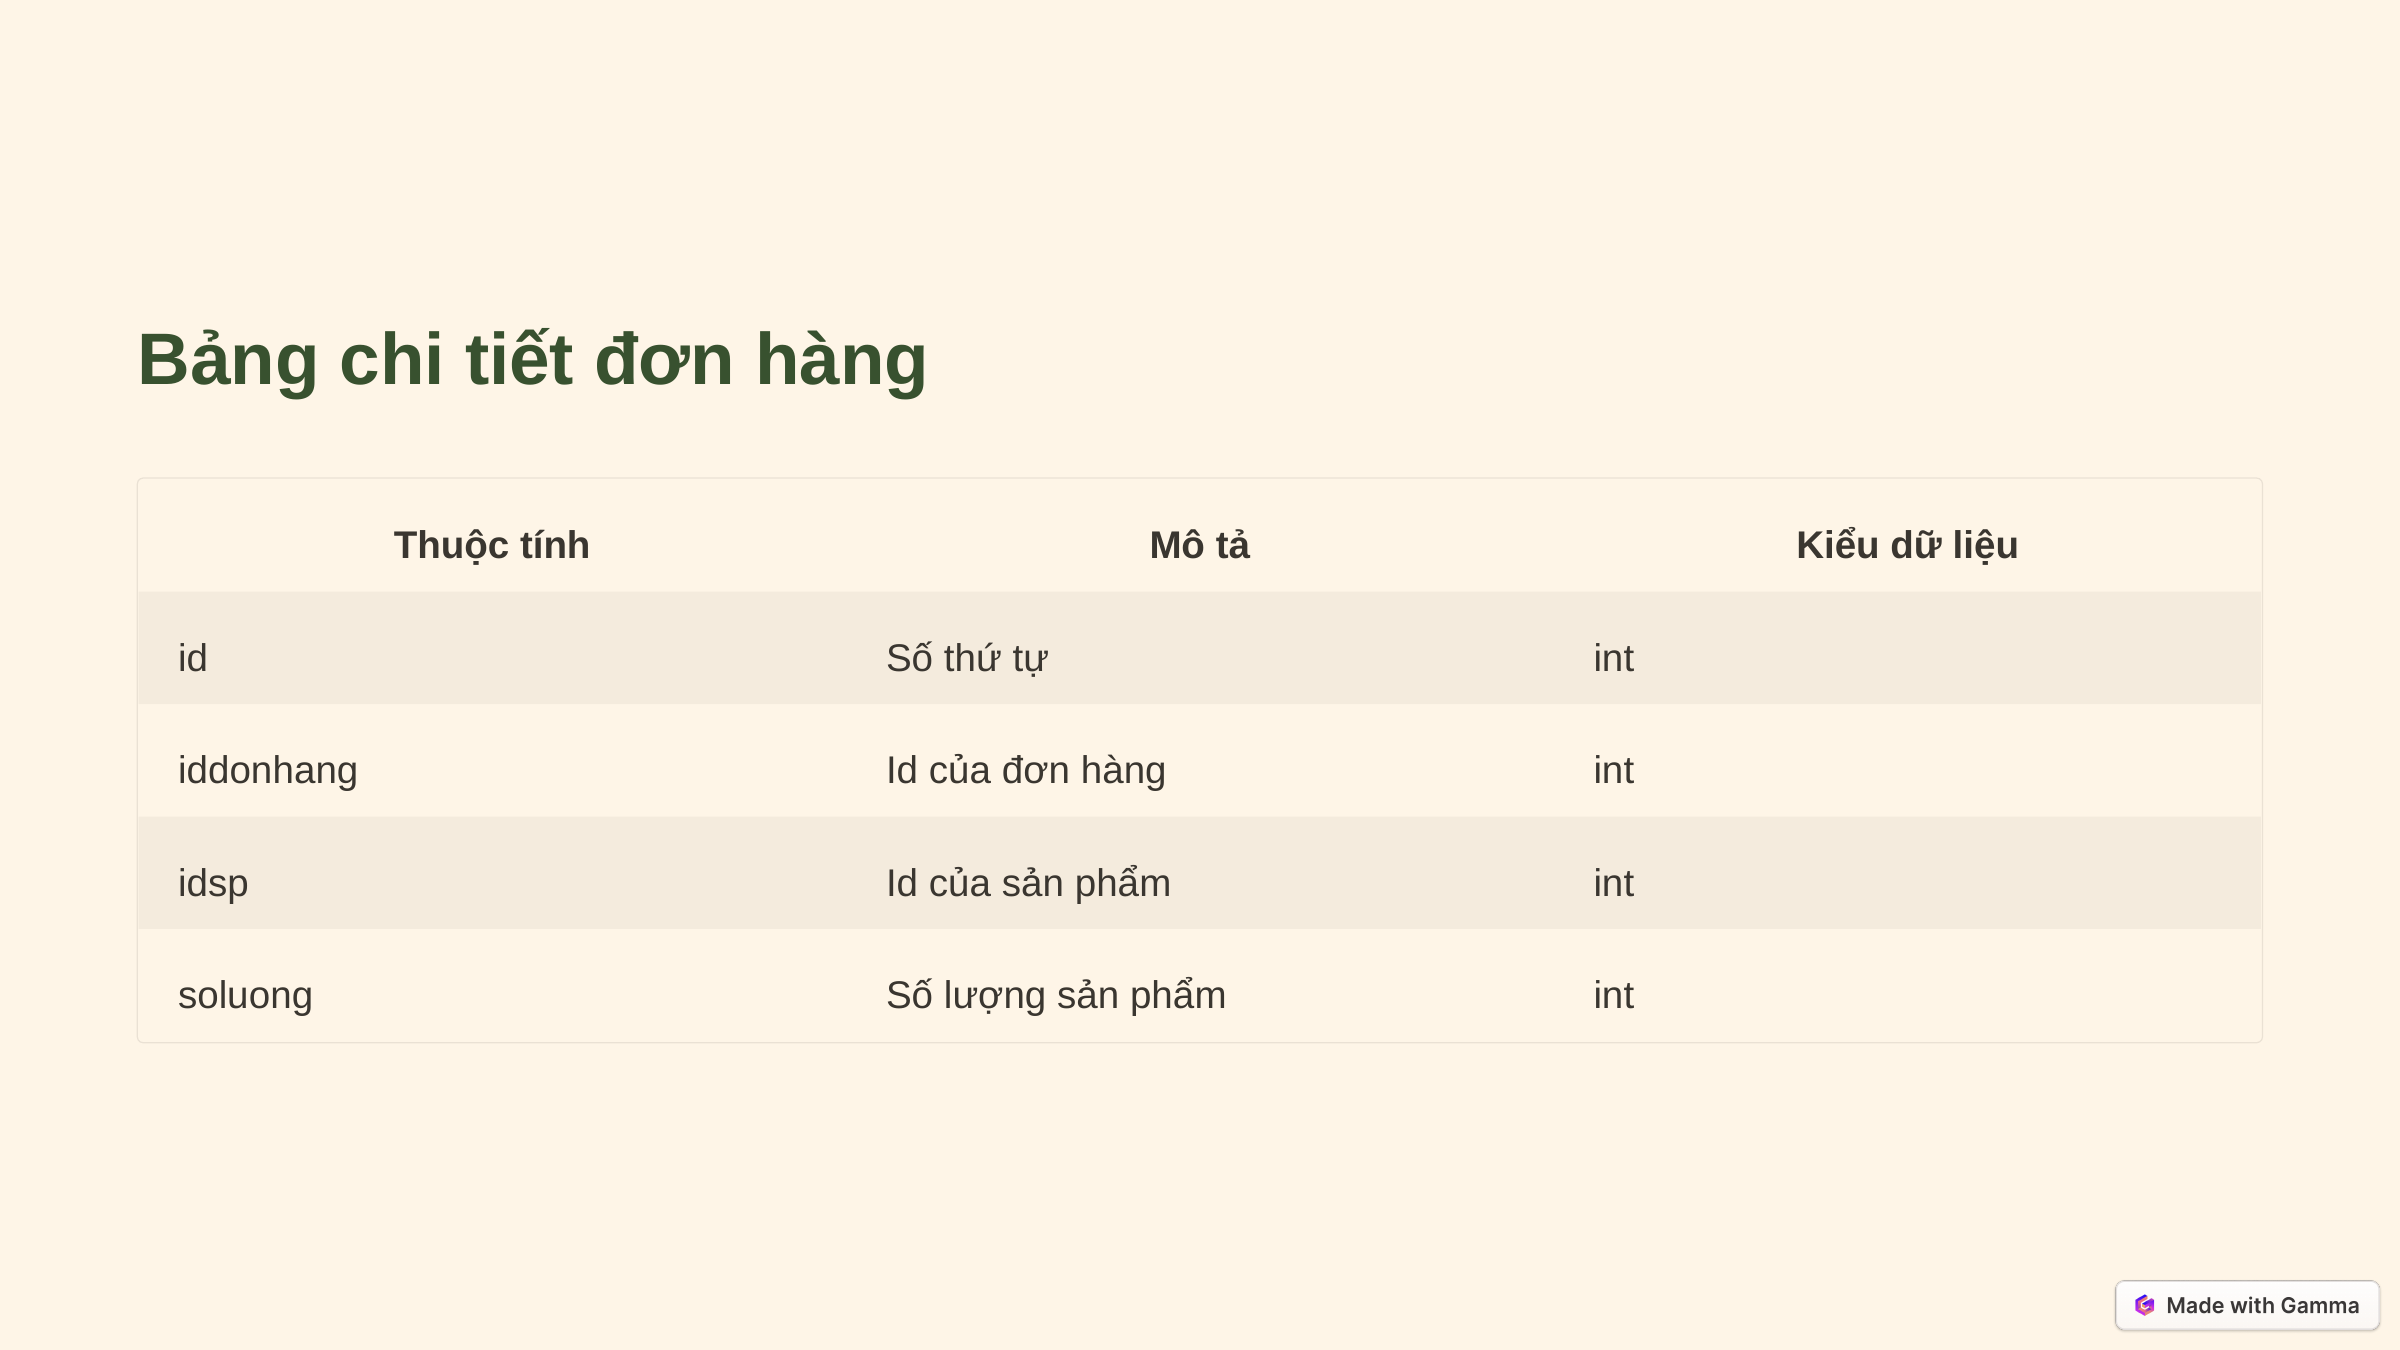

Bảng chi tiết đơn hàng

Thuộc tính
Mô tả
Kiểu dữ liệu

id
Số thứ tự
int

iddonhang
Id của đơn hàng
int

idsp
Id của sản phẩm
int

soluong
Số lượng sản phẩm
int